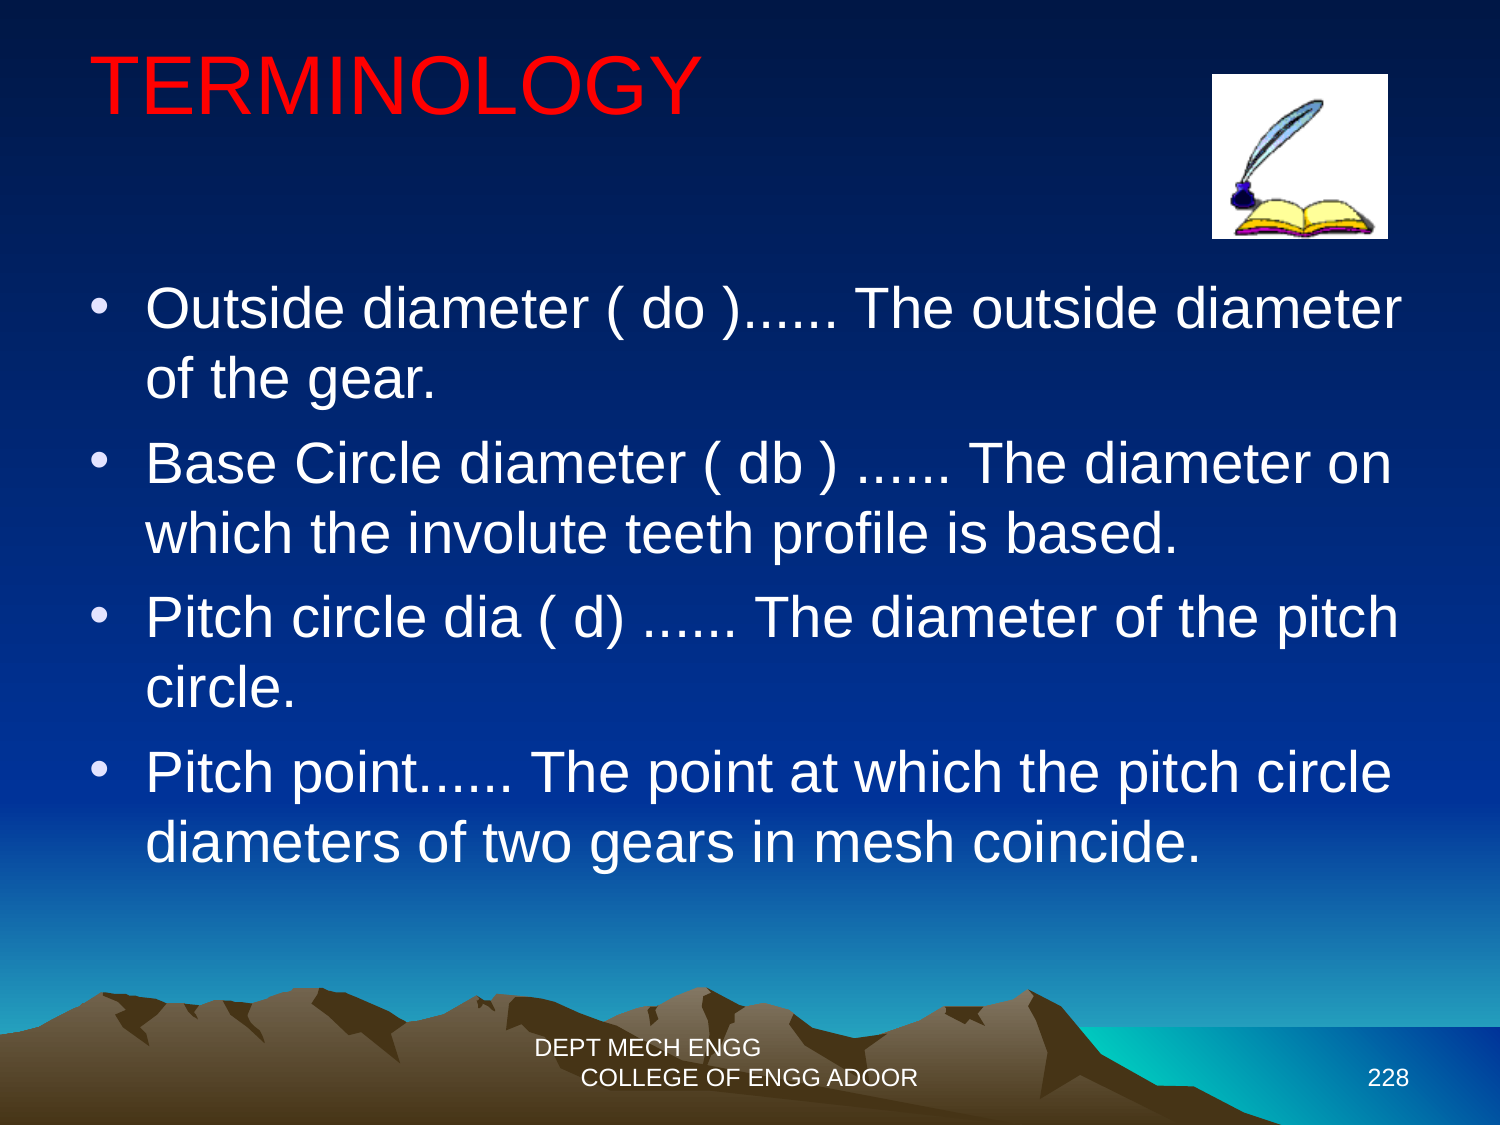

TERMINOLOGY
Outside diameter ( do )...... The outside diameter of the gear.
Base Circle diameter ( db ) ...... The diameter on which the involute teeth profile is based.
Pitch circle dia ( d) ...... The diameter of the pitch circle.
Pitch point...... The point at which the pitch circle diameters of two gears in mesh coincide.

DEPT MECH ENGG                              COLLEGE OF ENGG ADOOR
228